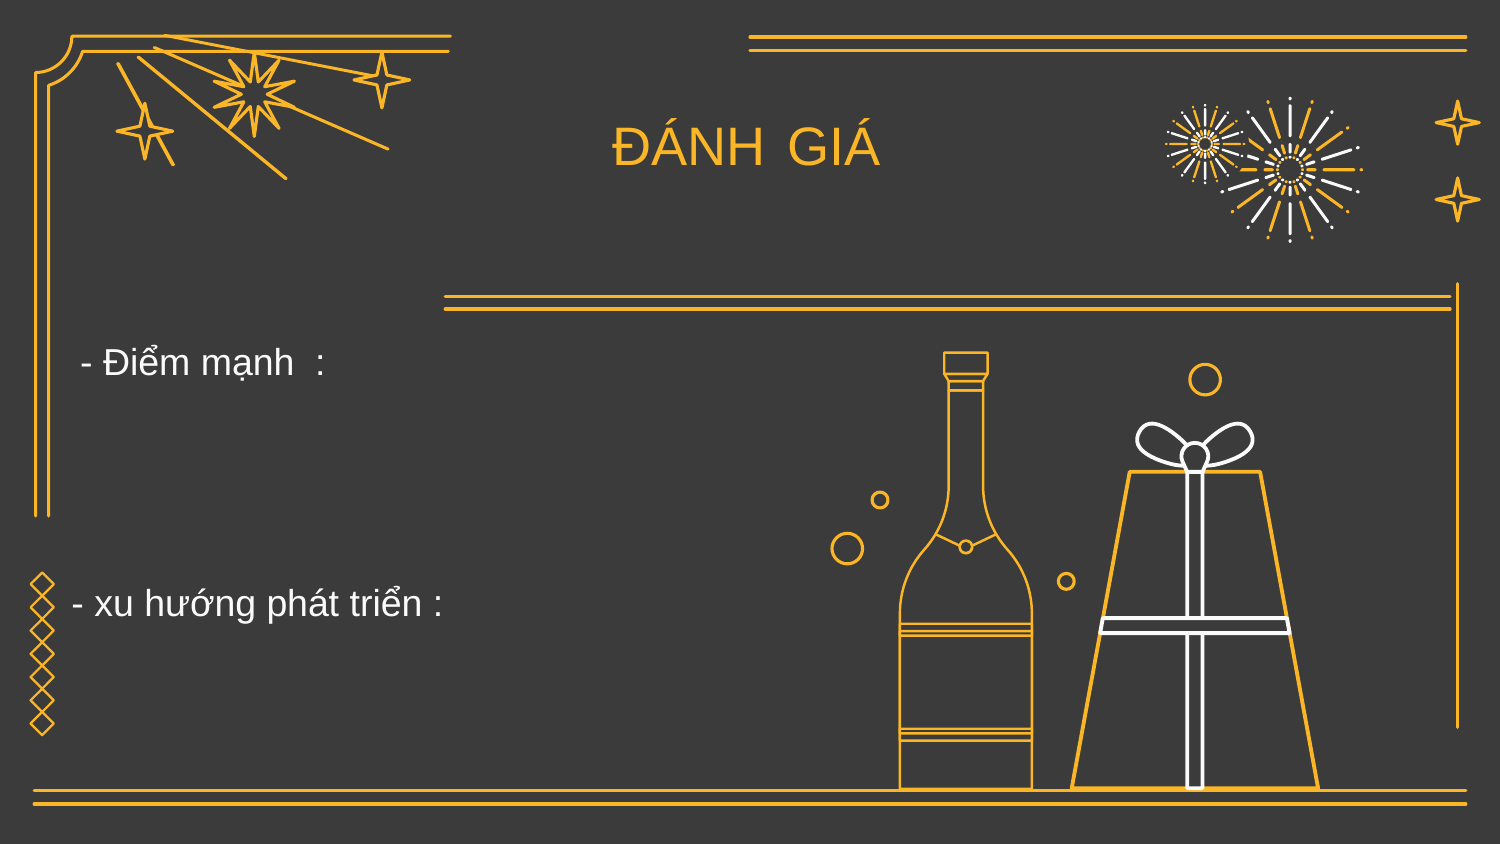

# ĐÁNH GIÁ

 - Điểm mạnh  :

- xu hướng phát triển :